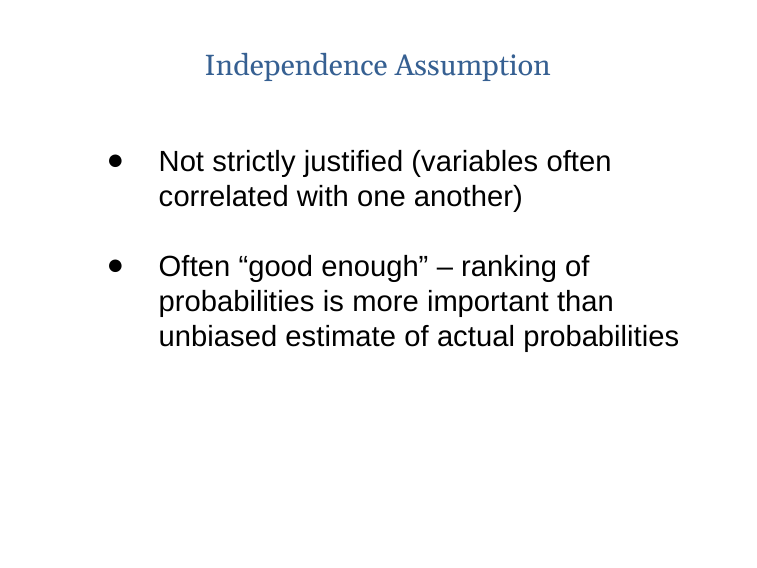

# Independence Assumption
Not strictly justified (variables often correlated with one another)

Often “good enough” – ranking of probabilities is more important than unbiased estimate of actual probabilities